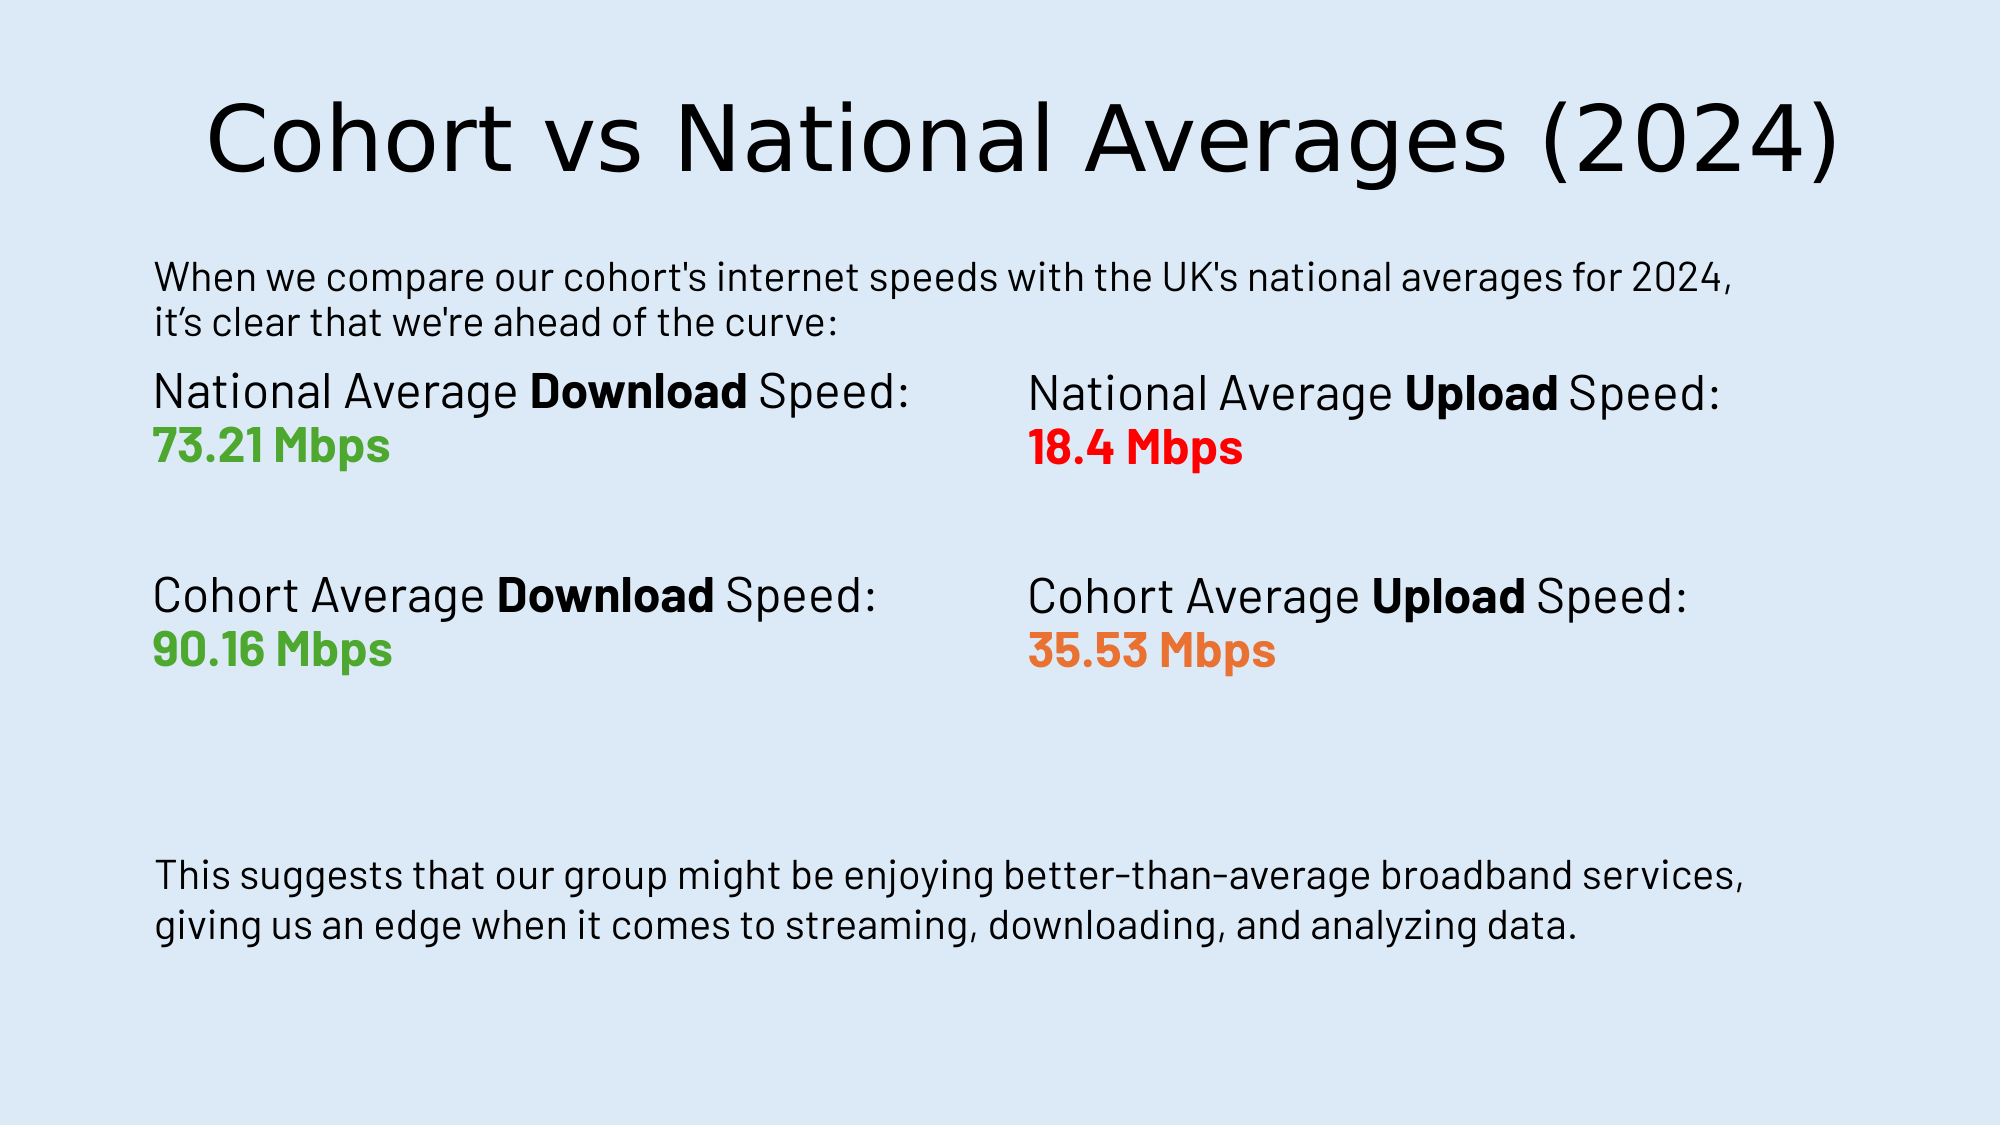

Cohort vs National Averages (2024)

When we compare our cohort's internet speeds with the UK's national averages for 2024,
it’s clear that we're ahead of the curve:
National Average Download Speed: 73.21 Mbps

Cohort Average Download Speed: 90.16 Mbps

National Average Upload Speed:
18.4 Mbps

Cohort Average Upload Speed:
35.53 Mbps
# This suggests that our group might be enjoying better-than-average broadband services, giving us an edge when it comes to streaming, downloading, and analyzing data.